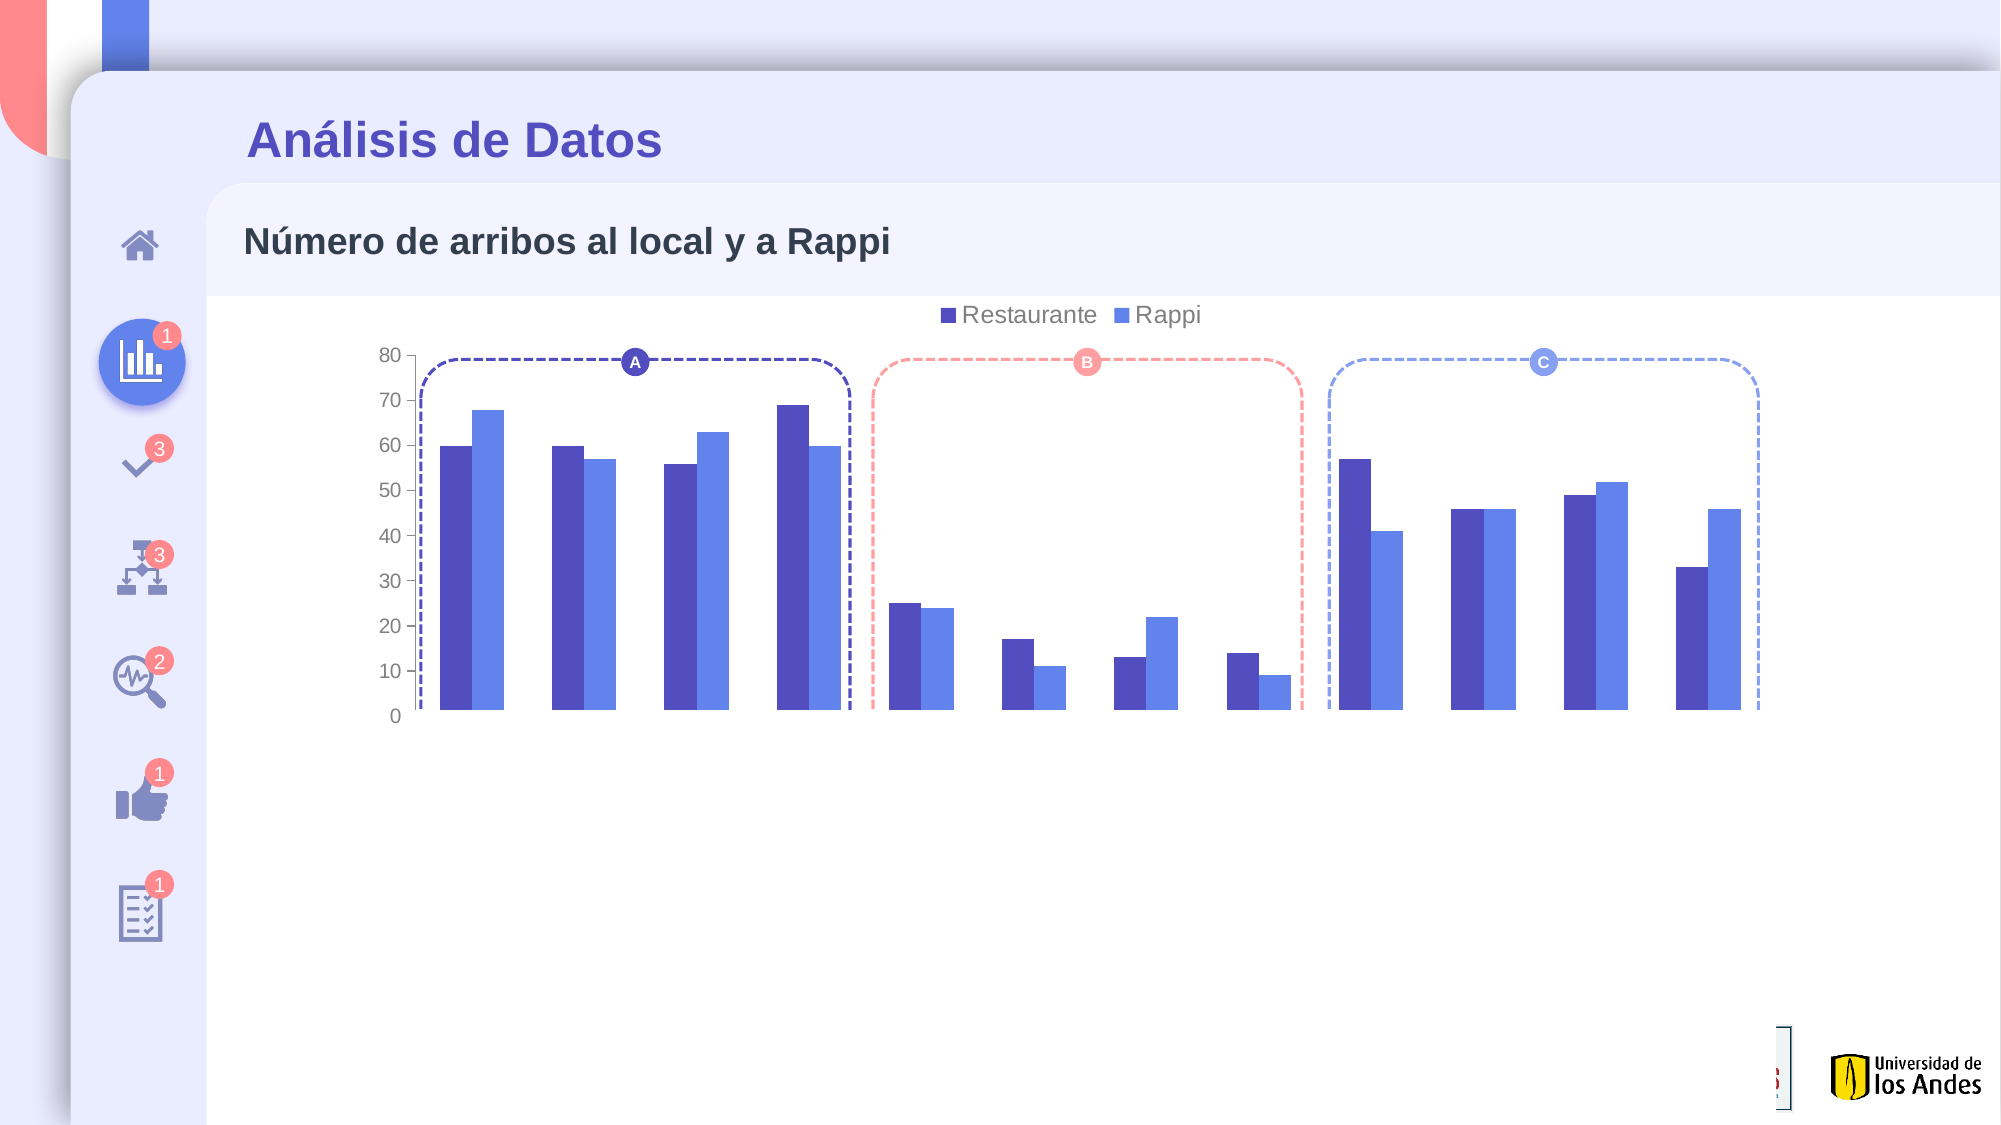

Número de arribos al local y a Rappi

### Chart

| Category | Restaurante | Rappi |
|---|---|---|
| 11 | 60.0 | 68.0 |
| 12 | 60.0 | 57.0 |
| 1 | 56.0 | 63.0 |
| 2 | 69.0 | 60.0 |
| 3 | 25.0 | 24.0 |
| 4 | 17.0 | 11.0 |
| 5 | 13.0 | 22.0 |
| 6 | 14.0 | 9.0 |
| 7 | 57.0 | 41.0 |
| 8 | 46.0 | 46.0 |
| 9 | 49.0 | 52.0 |
| 10 | 33.0 | 46.0 |
1
A

B

C

3
3
2

1
A
11:00~2:59
B
3:00~6:59
C
7:00~10:59
1